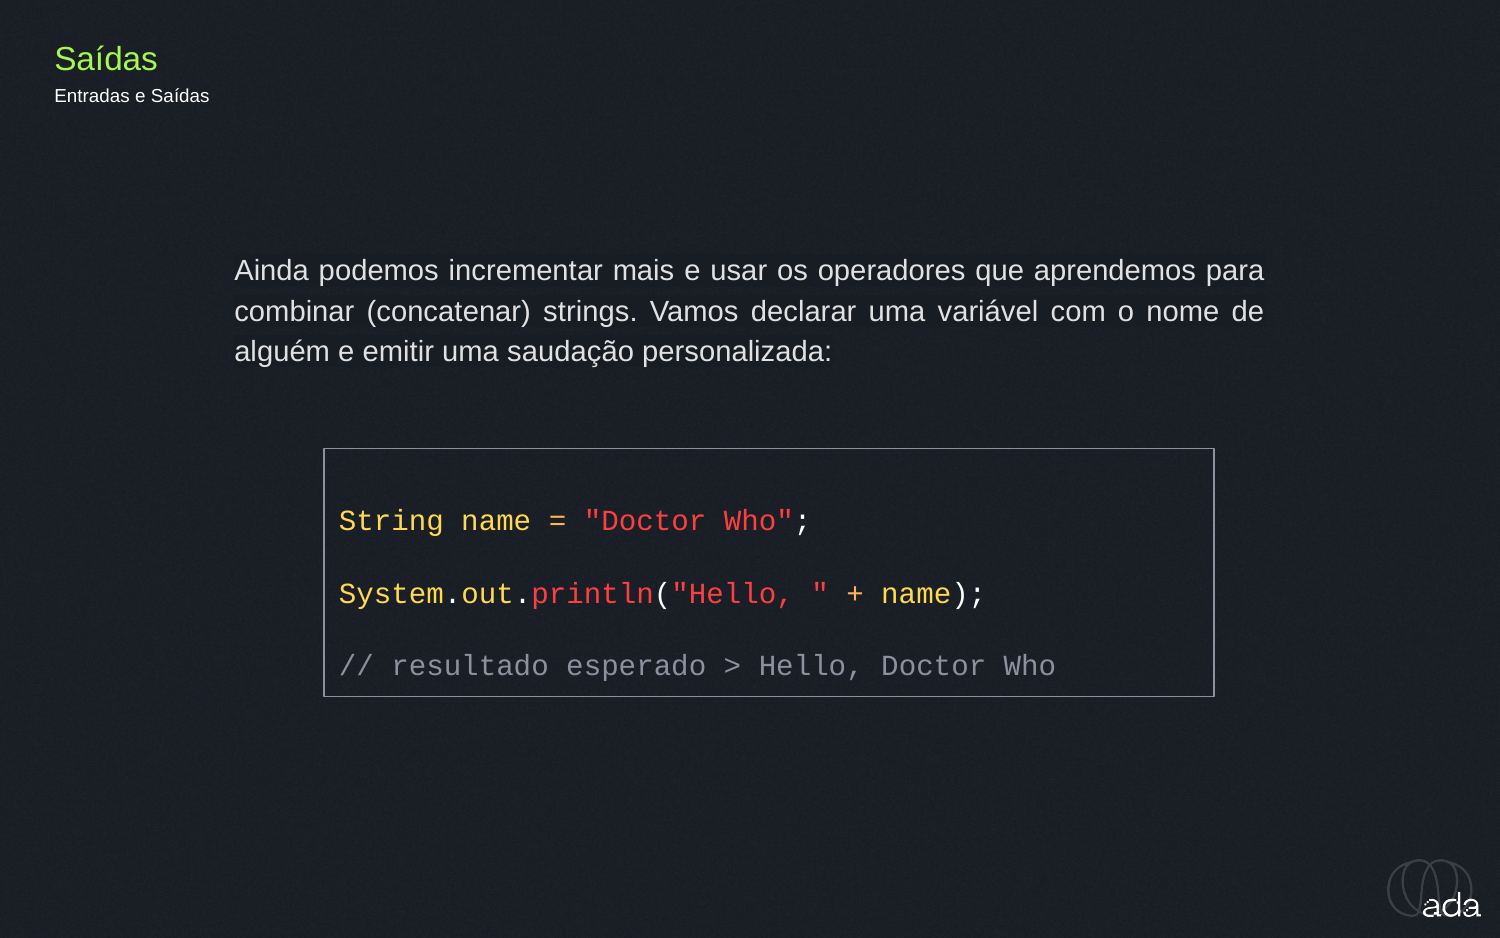

Saídas
Entradas e Saídas
Ainda podemos incrementar mais e usar os operadores que aprendemos para combinar (concatenar) strings. Vamos declarar uma variável com o nome de alguém e emitir uma saudação personalizada:
String name = "Doctor Who";
System.out.println("Hello, " + name);
// resultado esperado > Hello, Doctor Who